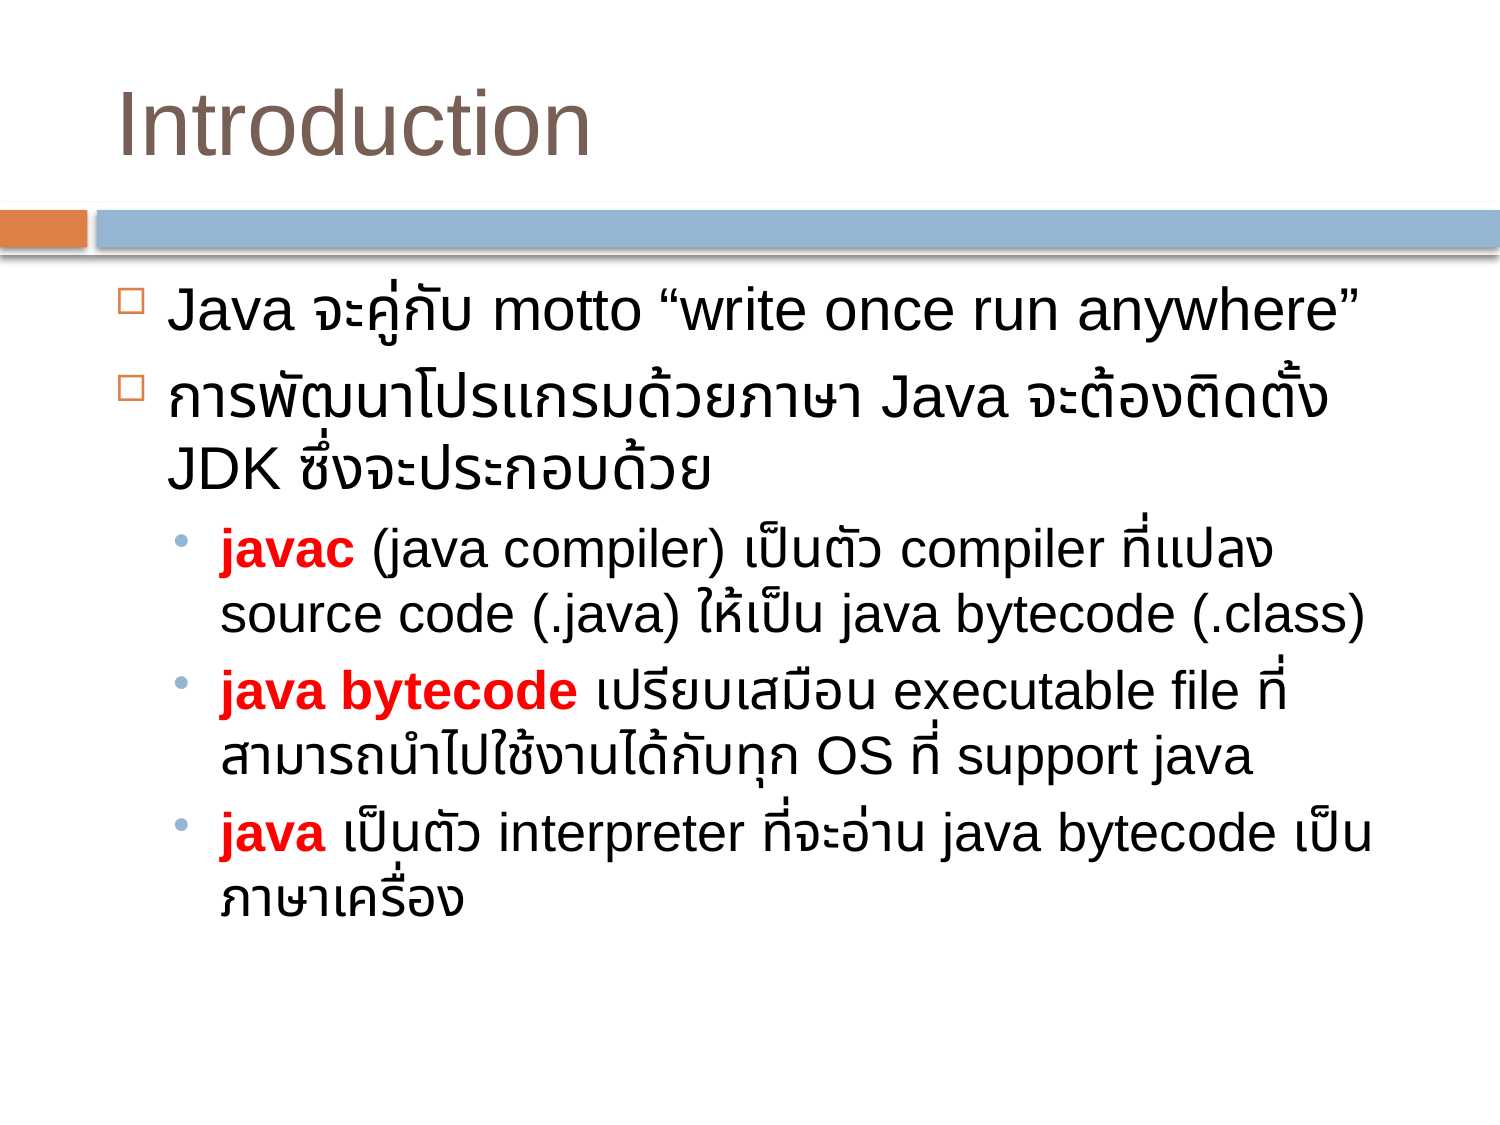

# Introduction
Java จะคู่กับ motto “write once run anywhere”
การพัฒนาโปรแกรมด้วยภาษา Java จะต้องติดตั้ง JDK ซึ่งจะประกอบด้วย
javac (java compiler) เป็นตัว compiler ที่แปลง source code (.java) ให้เป็น java bytecode (.class)
java bytecode เปรียบเสมือน executable file ที่สามารถนำไปใช้งานได้กับทุก OS ที่ support java
java เป็นตัว interpreter ที่จะอ่าน java bytecode เป็นภาษาเครื่อง